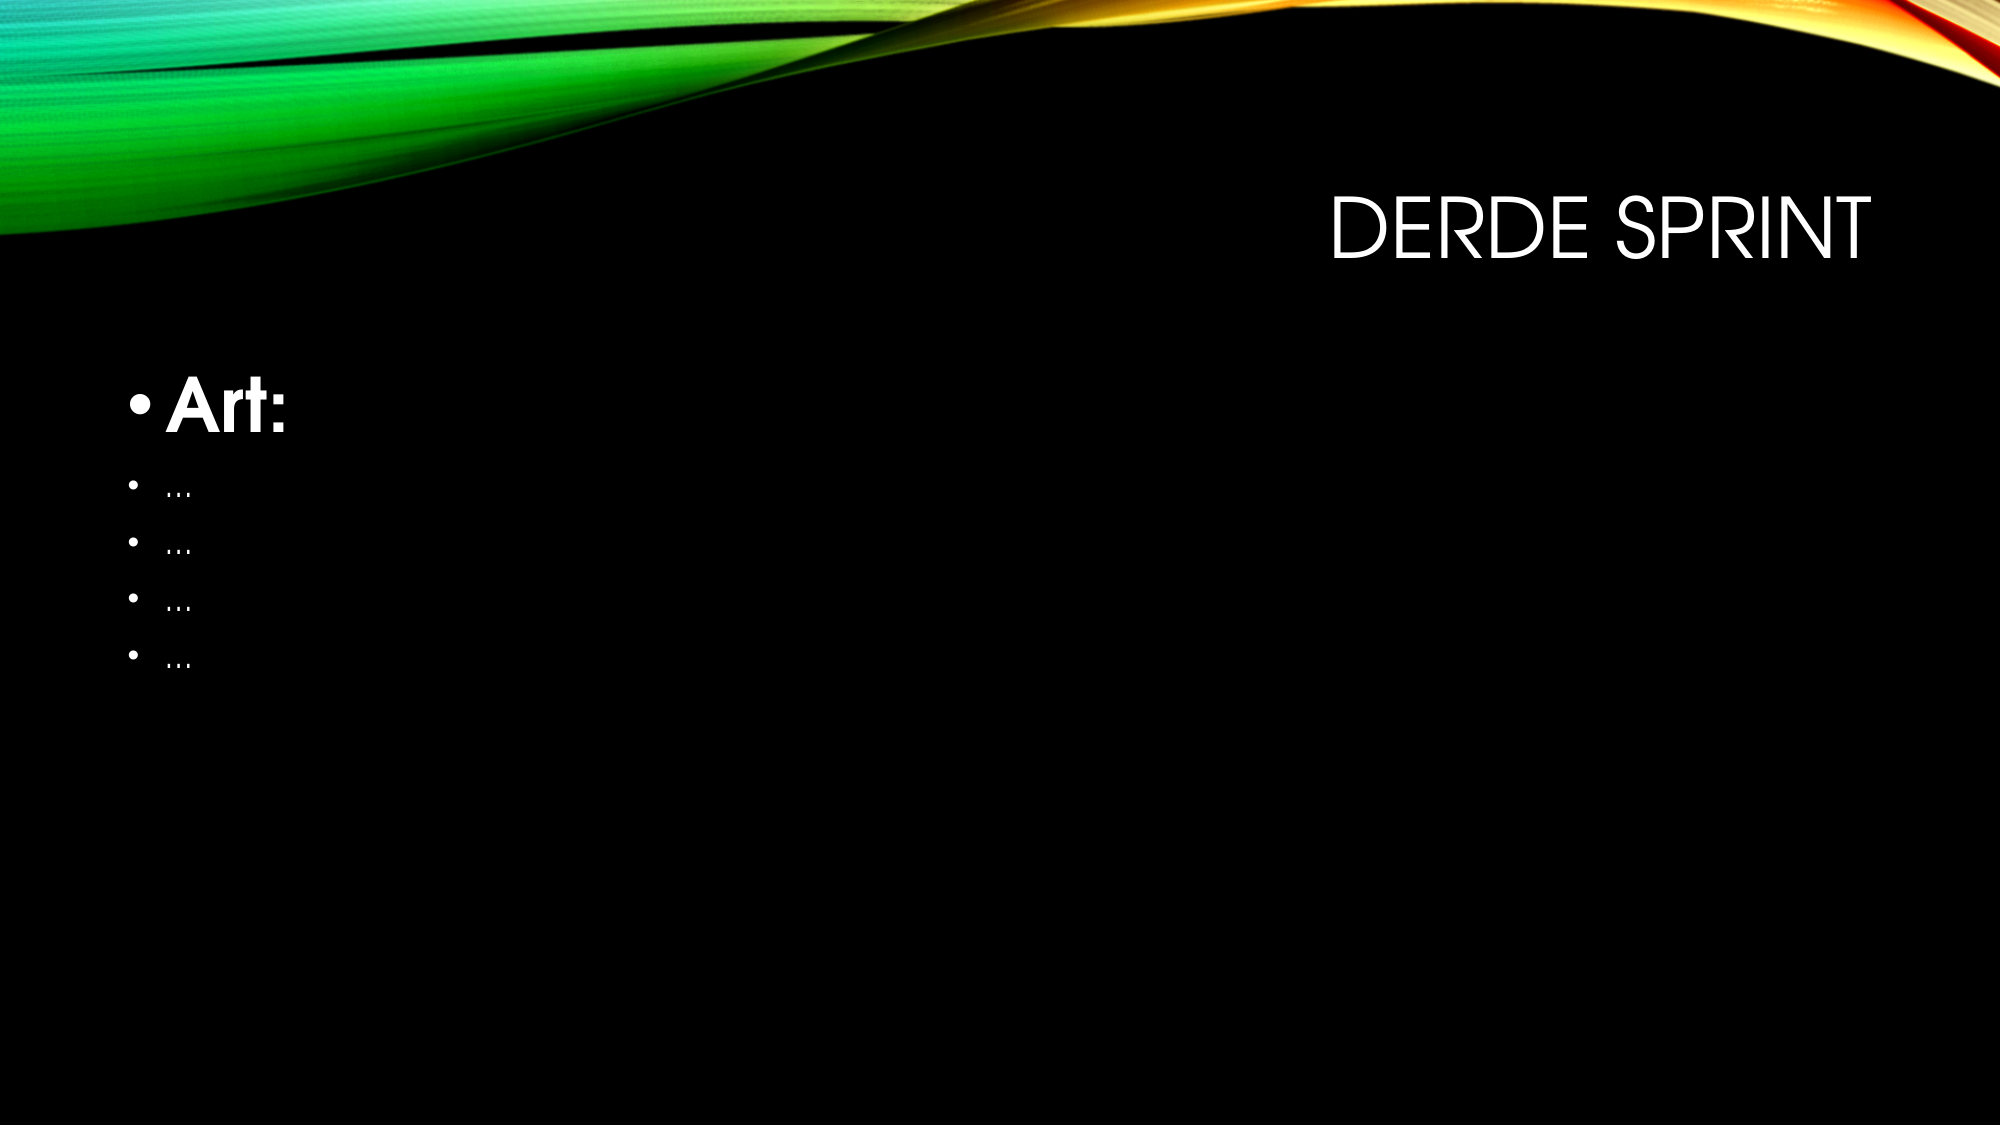

# Derde sprint
Art:
…
…
…
…